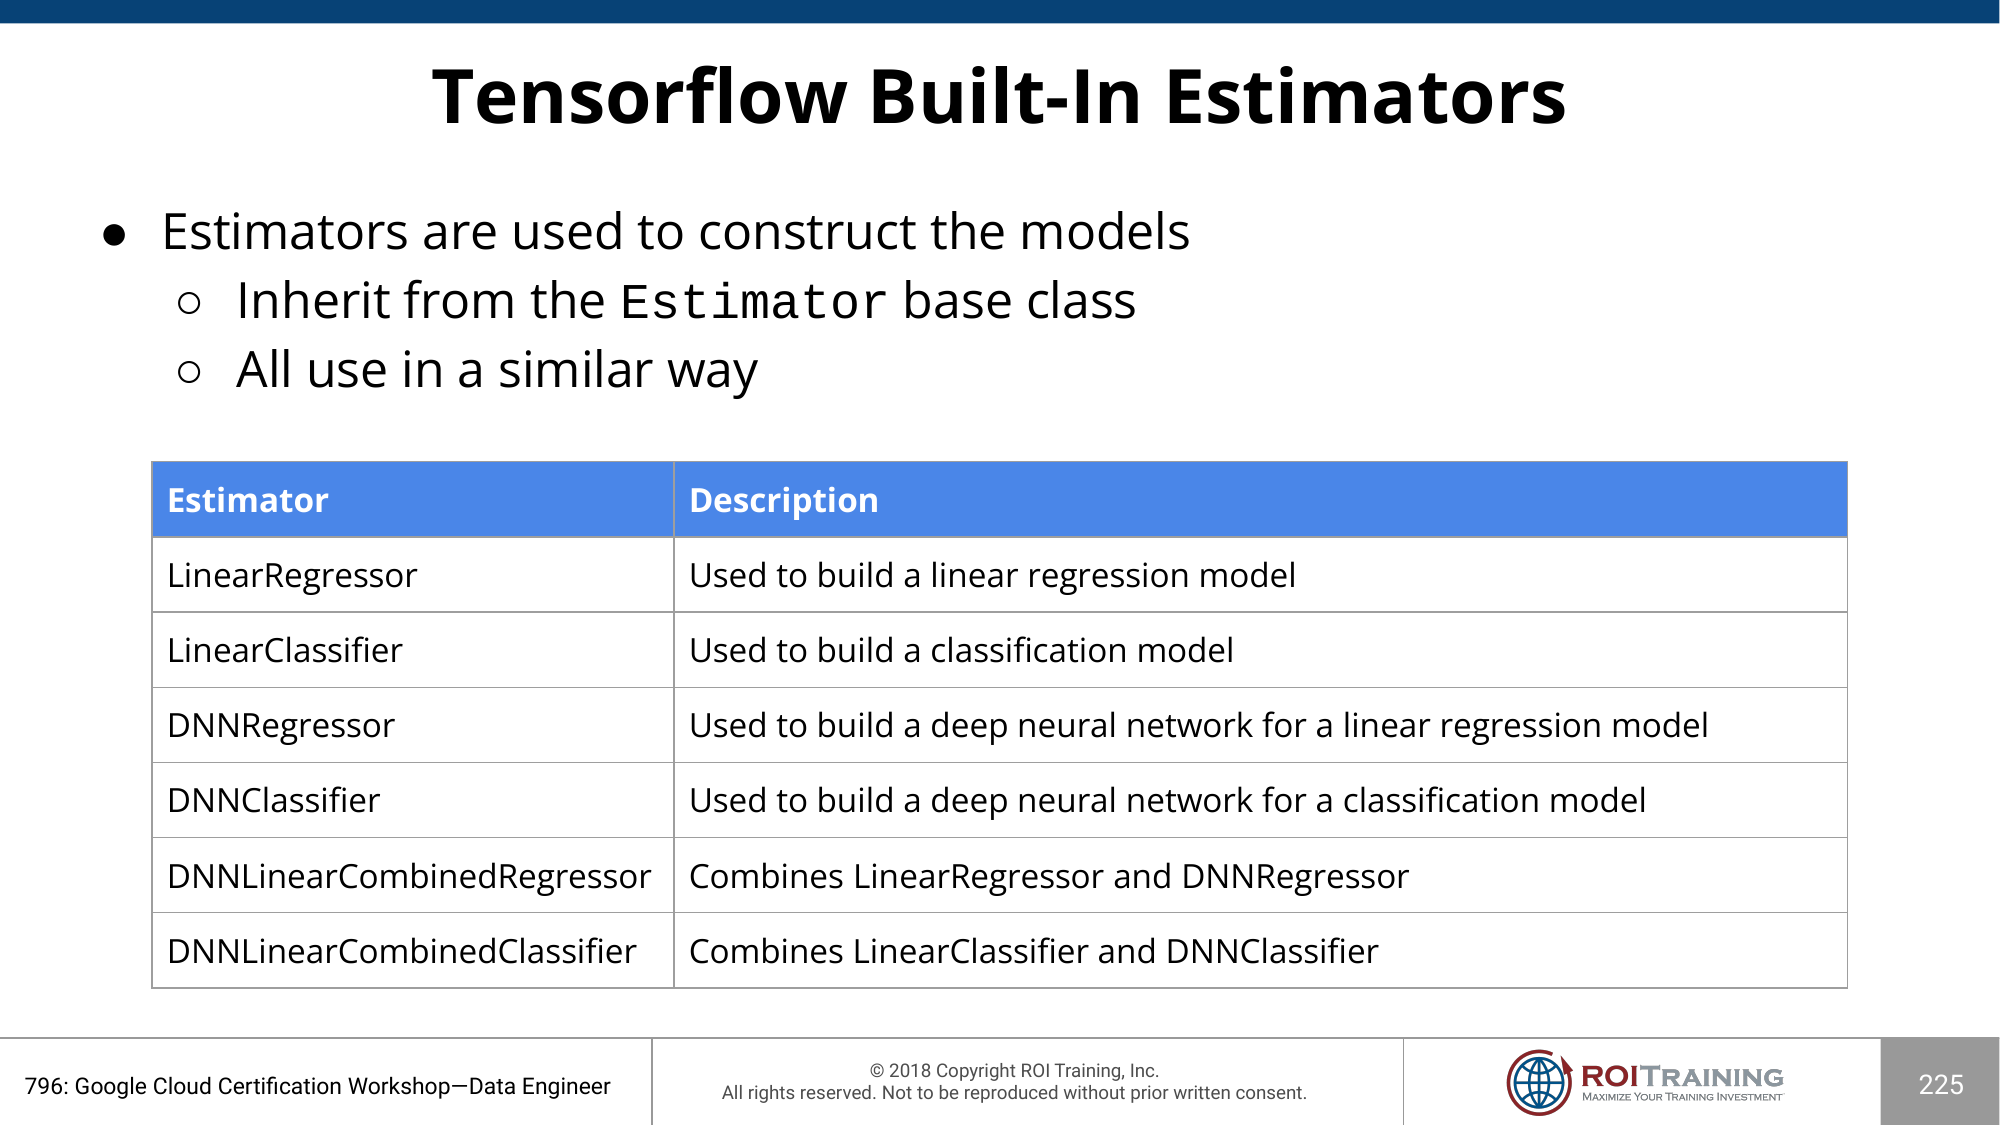

# Tensorflow Built-In Estimators
Estimators are used to construct the models
Inherit from the Estimator base class
All use in a similar way
| Estimator | Description |
| --- | --- |
| LinearRegressor | Used to build a linear regression model |
| LinearClassifier | Used to build a classification model |
| DNNRegressor | Used to build a deep neural network for a linear regression model |
| DNNClassifier | Used to build a deep neural network for a classification model |
| DNNLinearCombinedRegressor | Combines LinearRegressor and DNNRegressor |
| DNNLinearCombinedClassifier | Combines LinearClassifier and DNNClassifier |